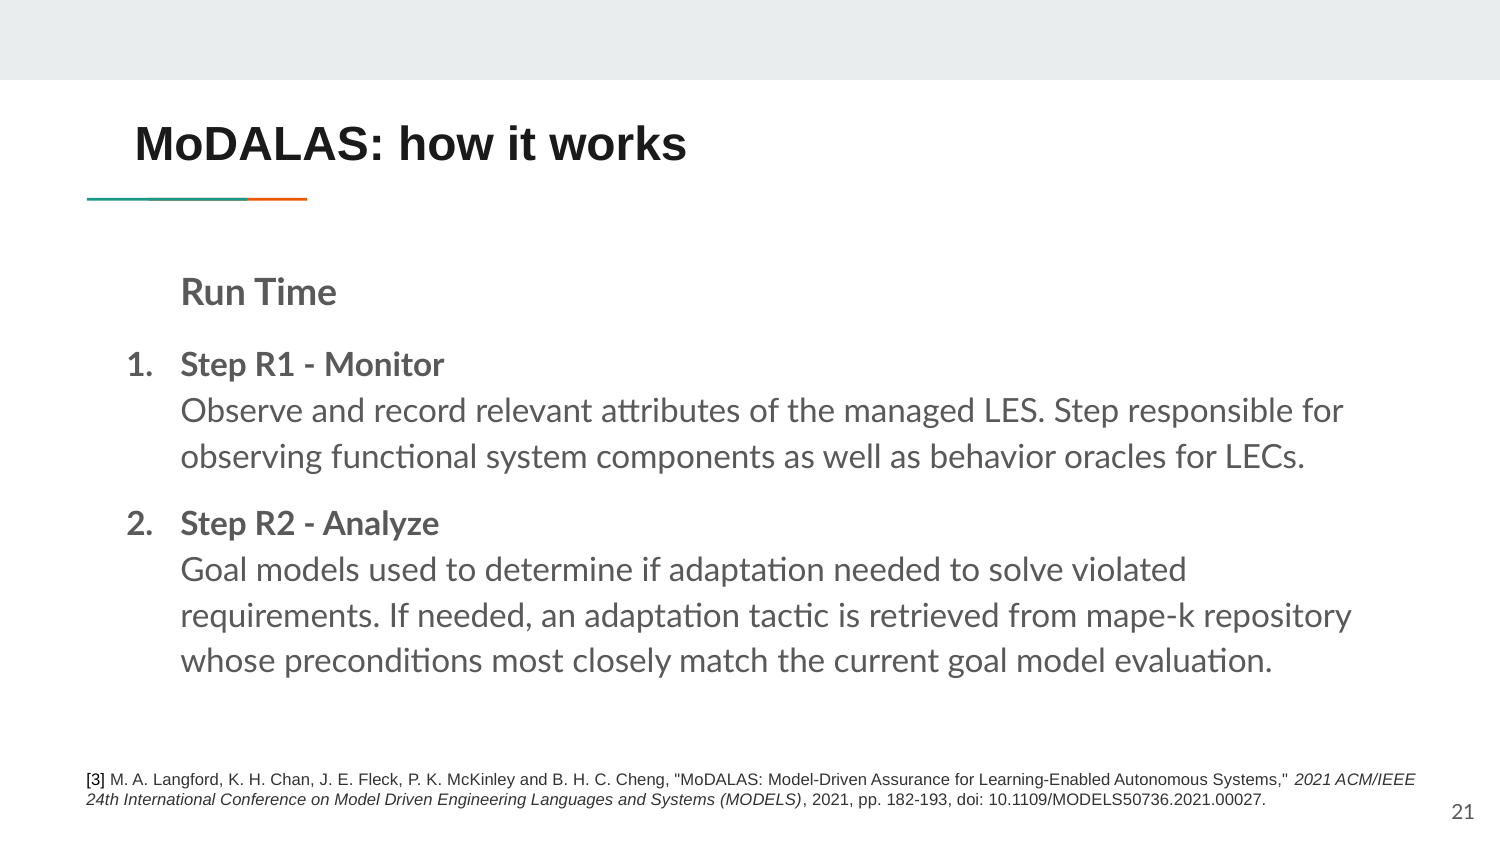

# MoDALAS: how it works

Run Time
Step R1 - Monitor
Observe and record relevant attributes of the managed LES. Step responsible for observing functional system components as well as behavior oracles for LECs.
Step R2 - Analyze
Goal models used to determine if adaptation needed to solve violated requirements. If needed, an adaptation tactic is retrieved from mape-k repository whose preconditions most closely match the current goal model evaluation.
[3] M. A. Langford, K. H. Chan, J. E. Fleck, P. K. McKinley and B. H. C. Cheng, "MoDALAS: Model-Driven Assurance for Learning-Enabled Autonomous Systems," 2021 ACM/IEEE 24th International Conference on Model Driven Engineering Languages and Systems (MODELS), 2021, pp. 182-193, doi: 10.1109/MODELS50736.2021.00027.
21